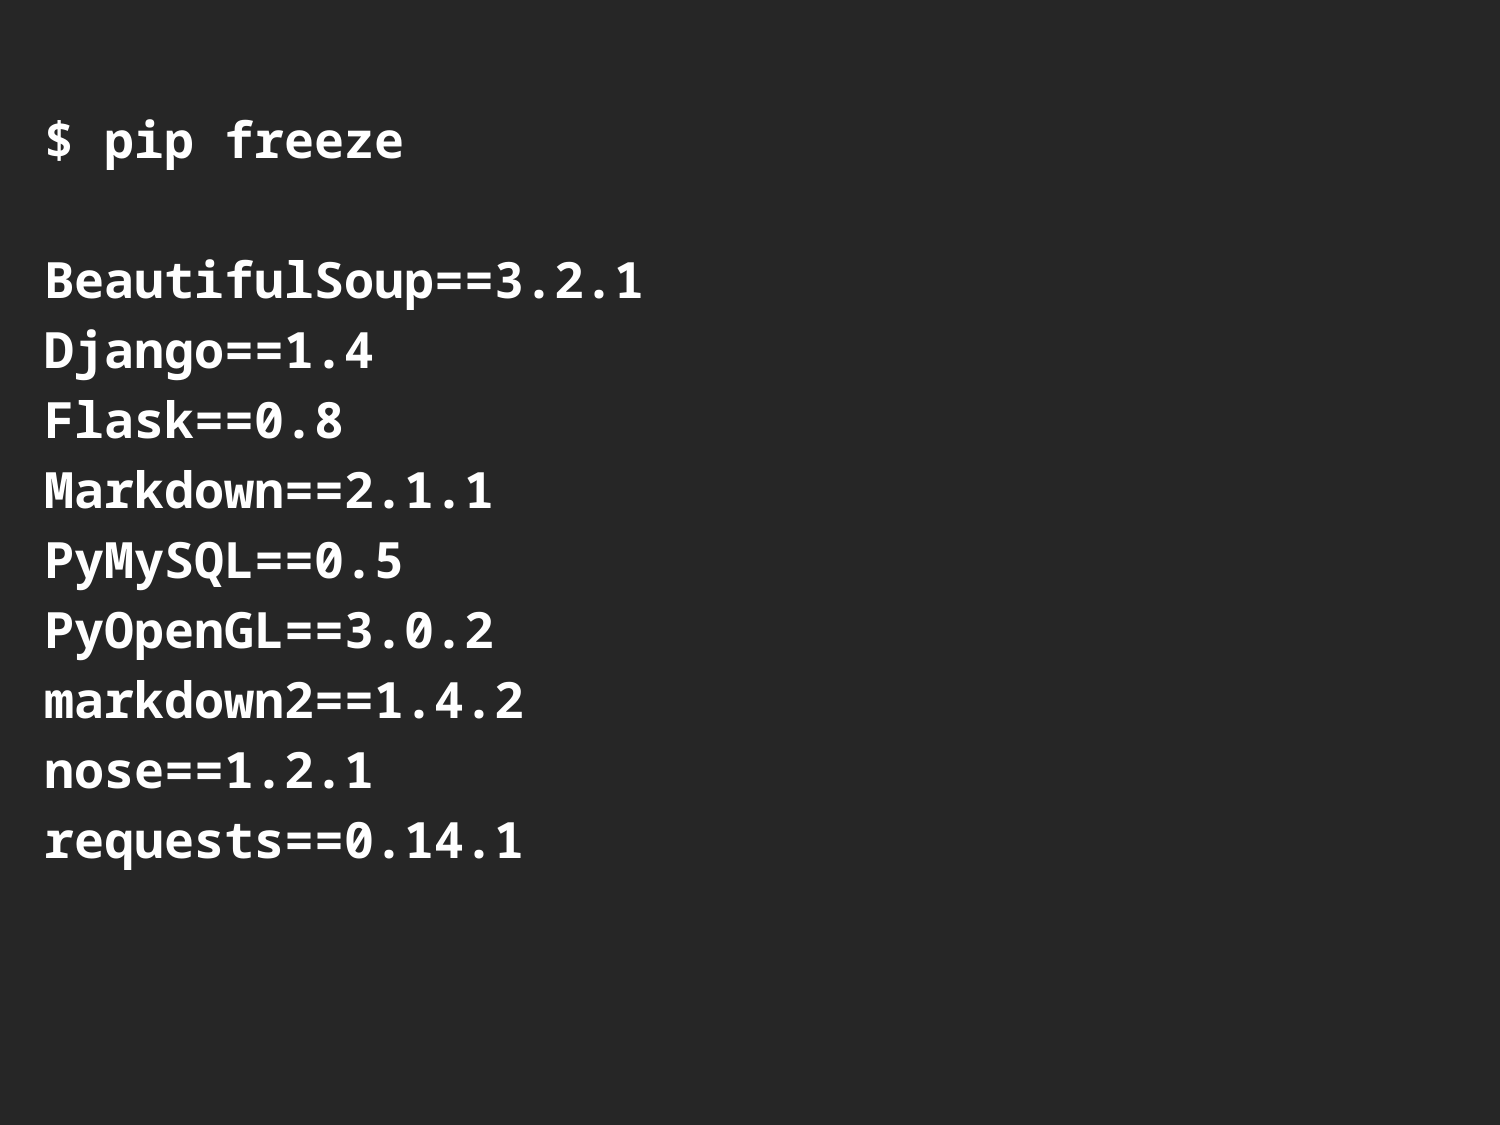

$ pip freeze

BeautifulSoup==3.2.1
Django==1.4
Flask==0.8
Markdown==2.1.1
PyMySQL==0.5
PyOpenGL==3.0.2
markdown2==1.4.2
nose==1.2.1
requests==0.14.1